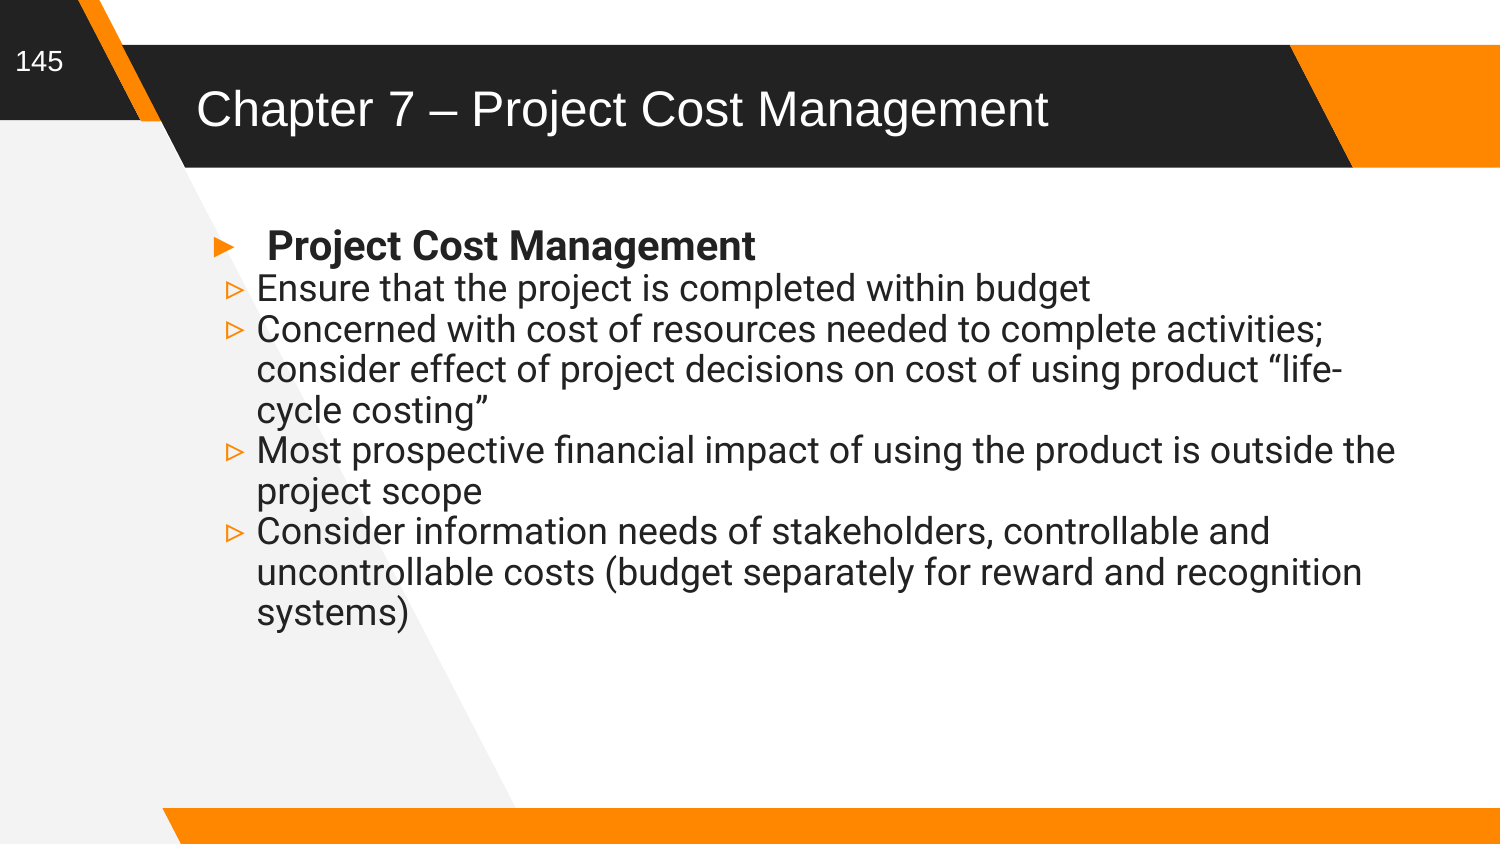

145
# Chapter 7 – Project Cost Management
Project Cost Management
Ensure that the project is completed within budget
Concerned with cost of resources needed to complete activities; consider effect of project decisions on cost of using product “life-cycle costing”
Most prospective financial impact of using the product is outside the project scope
Consider information needs of stakeholders, controllable and uncontrollable costs (budget separately for reward and recognition systems)